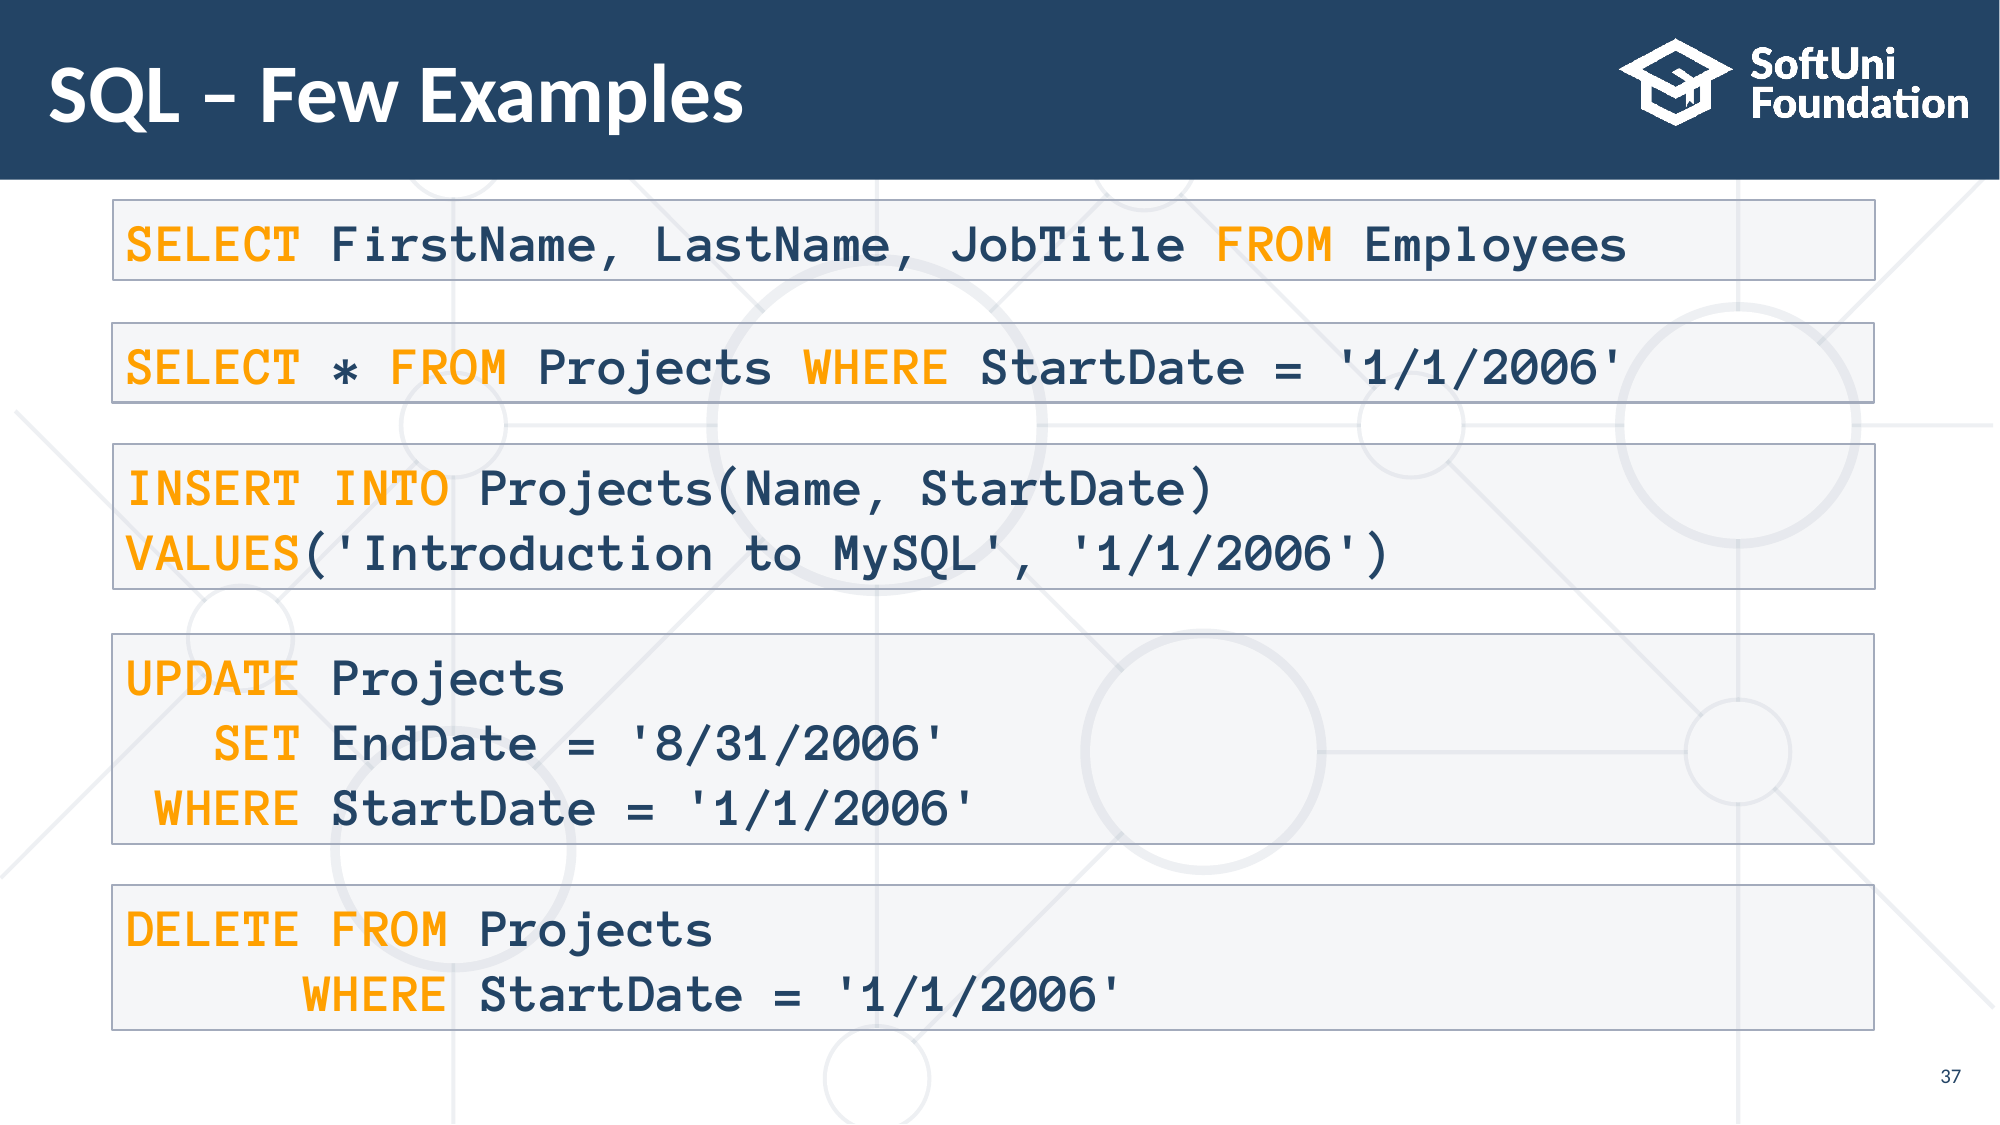

# SQL – Few Examples
SELECT FirstName, LastName, JobTitle FROM Employees
SELECT * FROM Projects WHERE StartDate = '1/1/2006'
INSERT INTO Projects(Name, StartDate)
VALUES('Introduction to MySQL', '1/1/2006')
UPDATE Projects
   SET EndDate = '8/31/2006'
 WHERE StartDate = '1/1/2006'
DELETE FROM Projects
      WHERE StartDate = '1/1/2006'
37